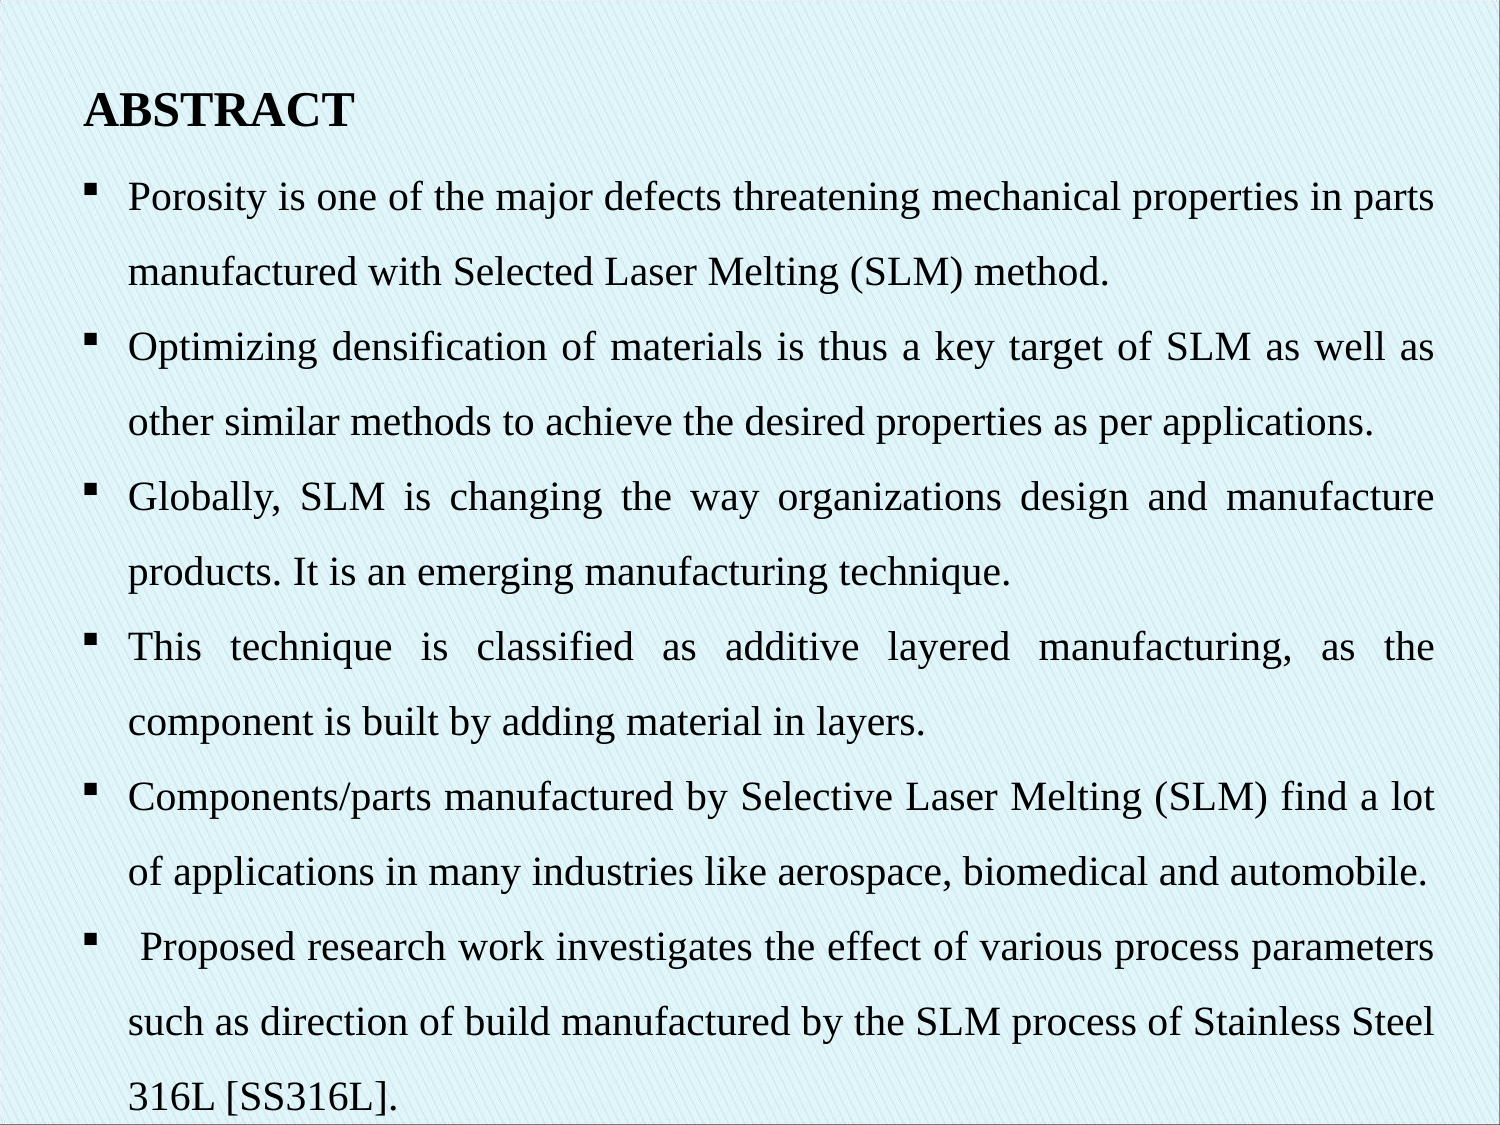

# ABSTRACT
Porosity is one of the major defects threatening mechanical properties in parts manufactured with Selected Laser Melting (SLM) method.
Optimizing densification of materials is thus a key target of SLM as well as other similar methods to achieve the desired properties as per applications.
Globally, SLM is changing the way organizations design and manufacture products. It is an emerging manufacturing technique.
This technique is classified as additive layered manufacturing, as the component is built by adding material in layers.
Components/parts manufactured by Selective Laser Melting (SLM) find a lot of applications in many industries like aerospace, biomedical and automobile.
 Proposed research work investigates the effect of various process parameters such as direction of build manufactured by the SLM process of Stainless Steel 316L [SS316L].